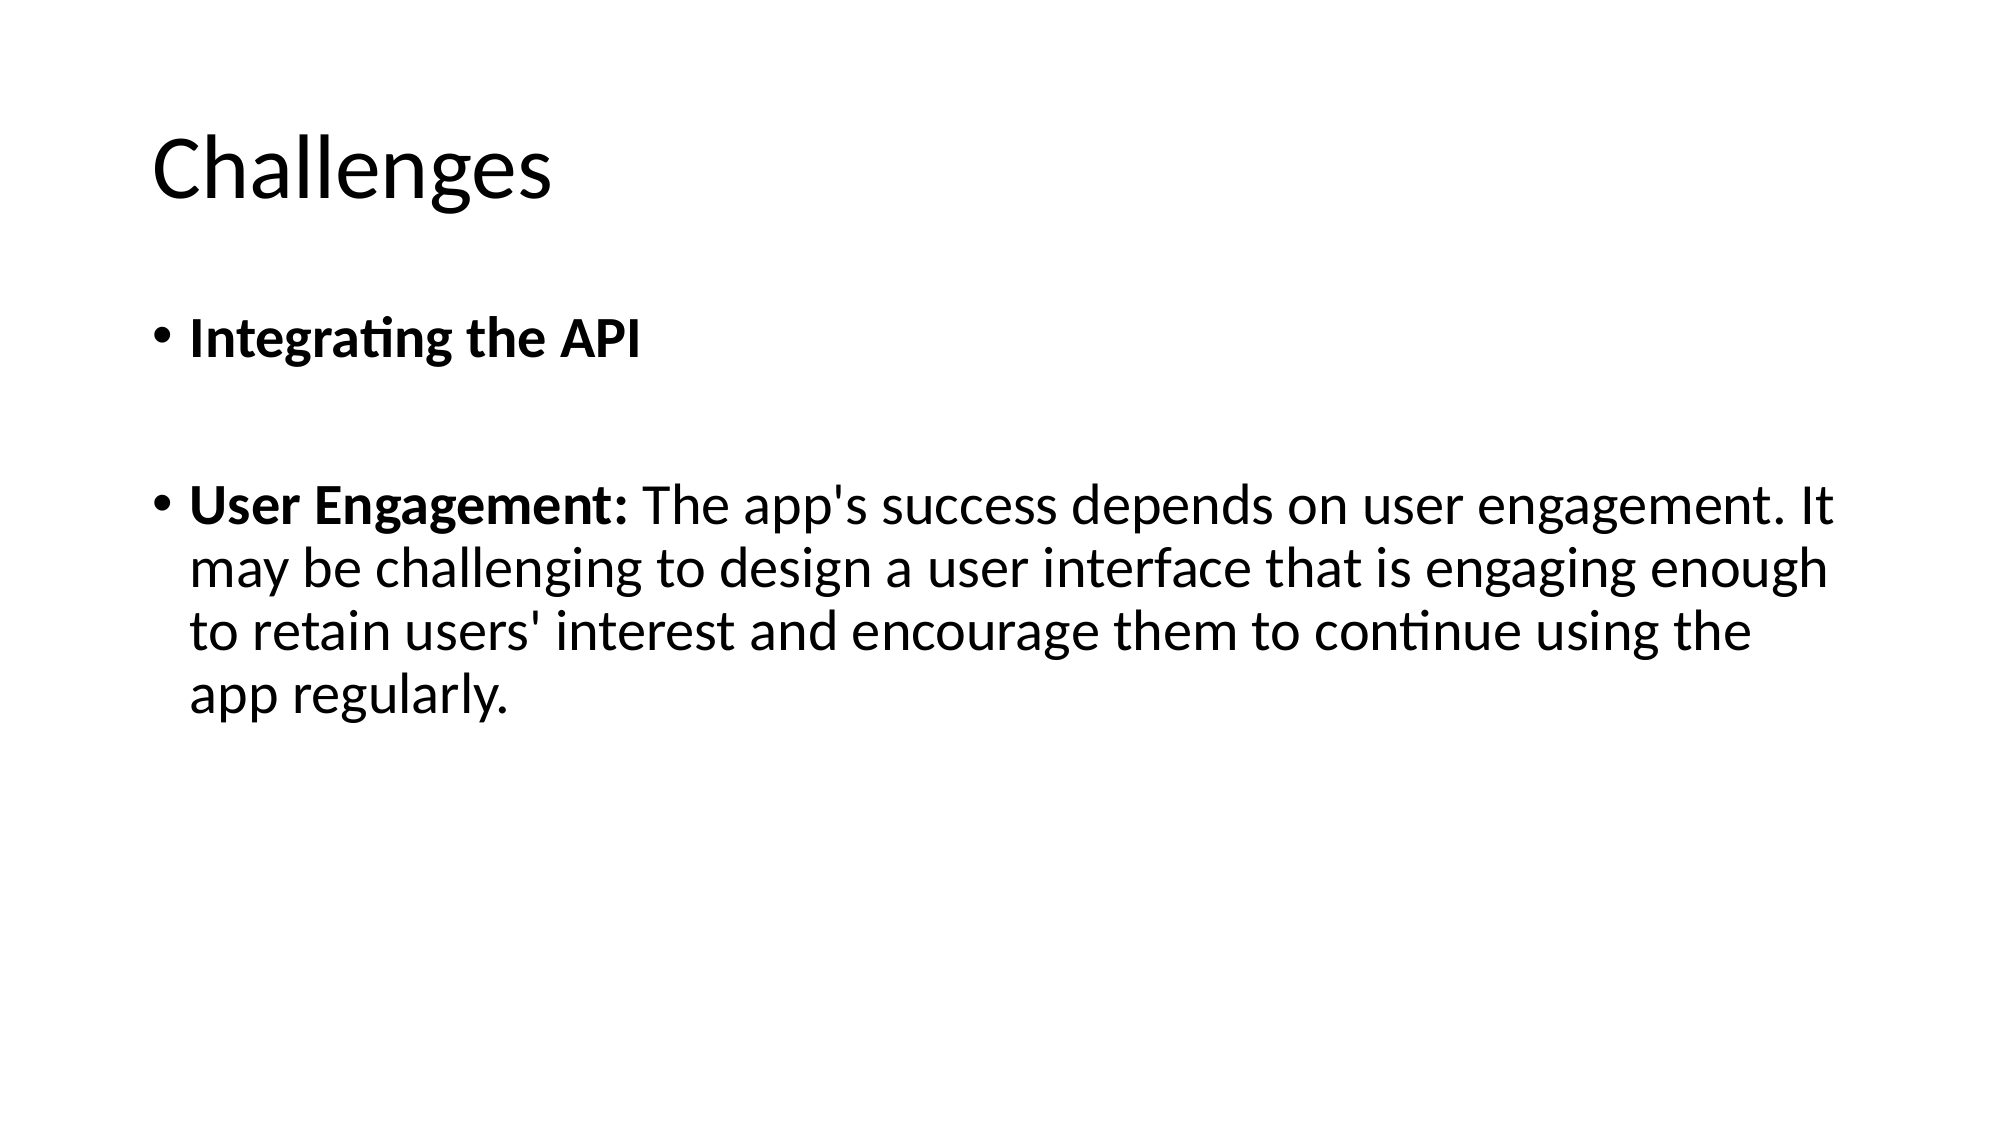

# Challenges
Integrating the API

User Engagement: The app's success depends on user engagement. It may be challenging to design a user interface that is engaging enough to retain users' interest and encourage them to continue using the app regularly.